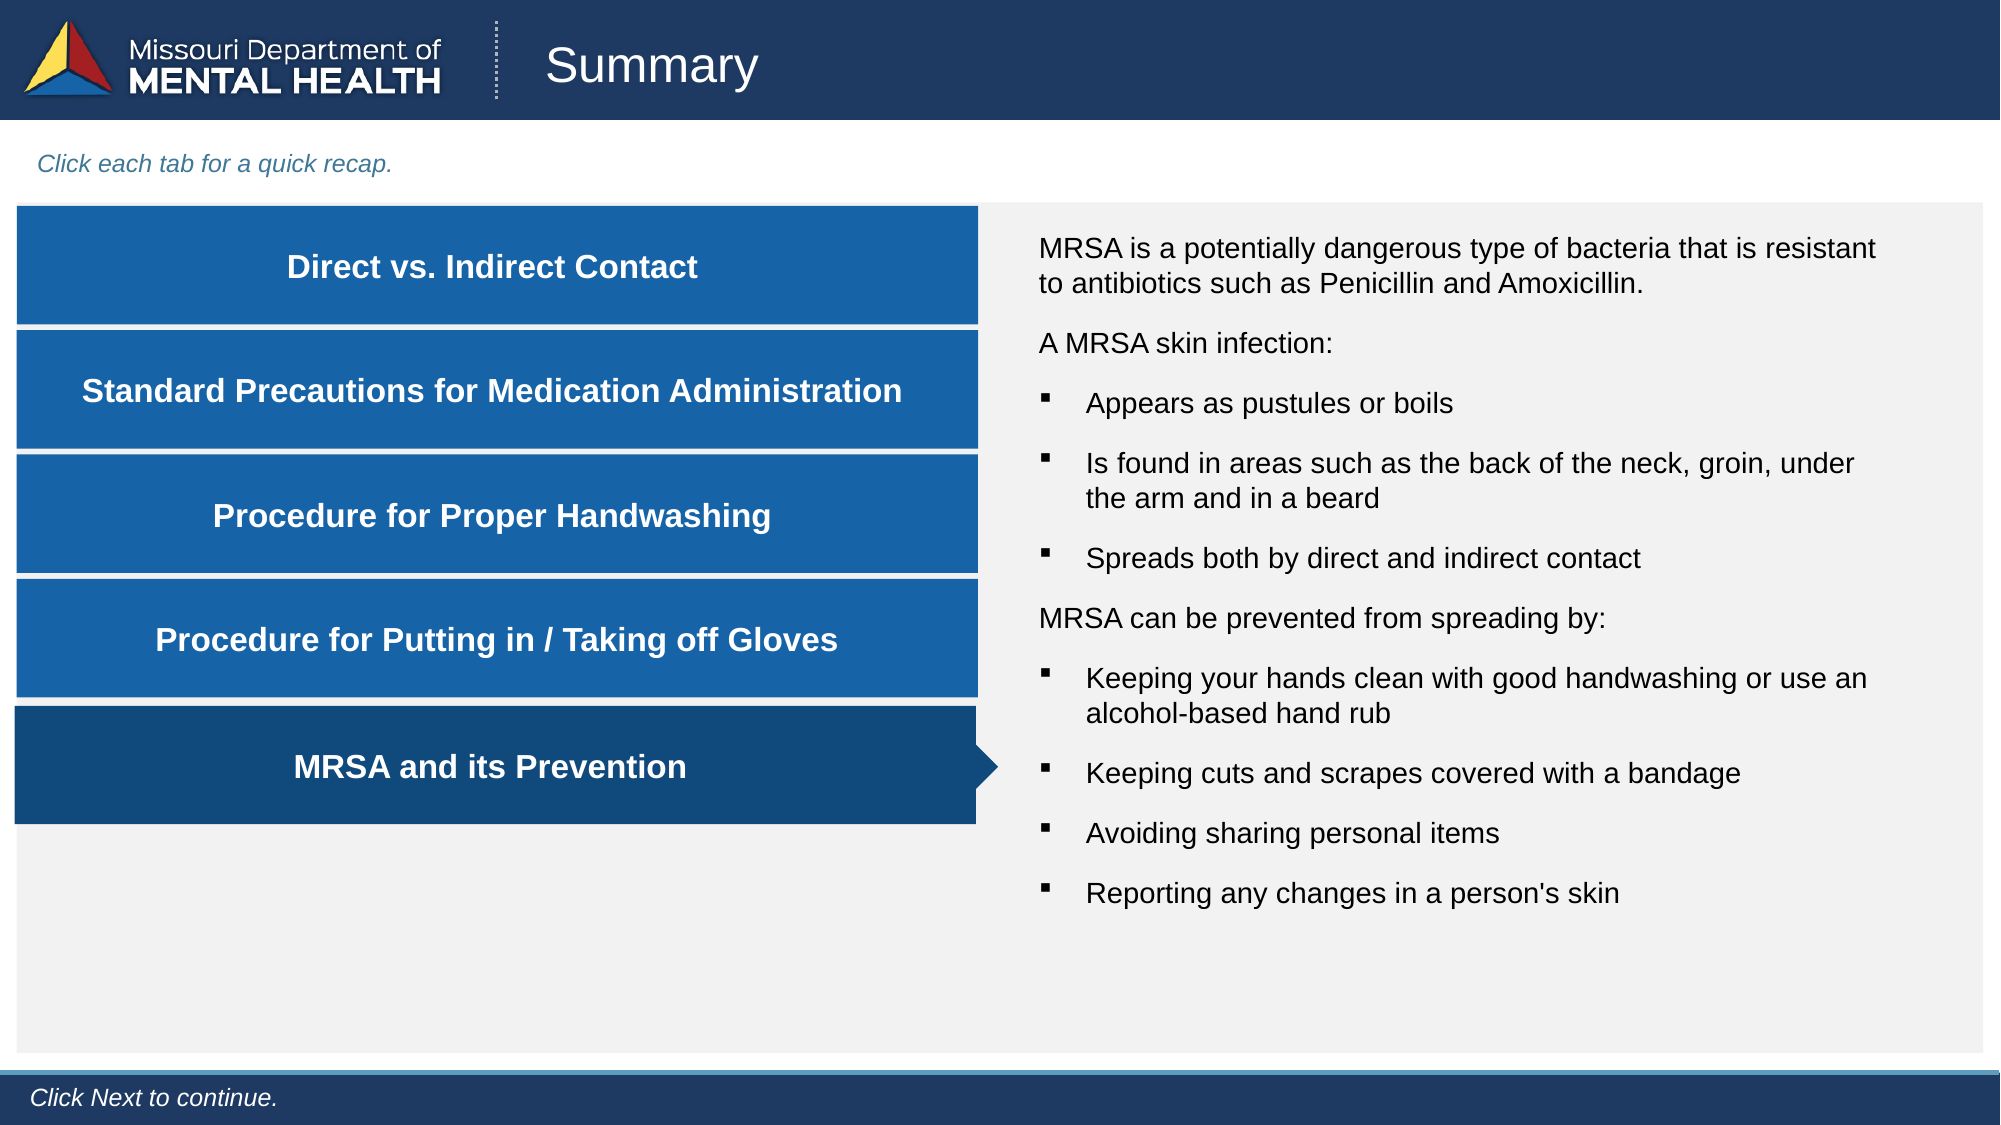

Summary
Click each tab for a quick recap.

Direct vs. Indirect Contact
MRSA is a potentially dangerous type of bacteria that is resistant to antibiotics such as Penicillin and Amoxicillin.
A MRSA skin infection:
Appears as pustules or boils
Is found in areas such as the back of the neck, groin, under the arm and in a beard
Spreads both by direct and indirect contact
MRSA can be prevented from spreading by:
Keeping your hands clean with good handwashing or use an alcohol-based hand rub
Keeping cuts and scrapes covered with a bandage
Avoiding sharing personal items
Reporting any changes in a person's skin

Standard Precautions for Medication Administration
Procedure for Proper Handwashing
Procedure for Putting in / Taking off Gloves
MRSA and its Prevention

Click Next to continue.